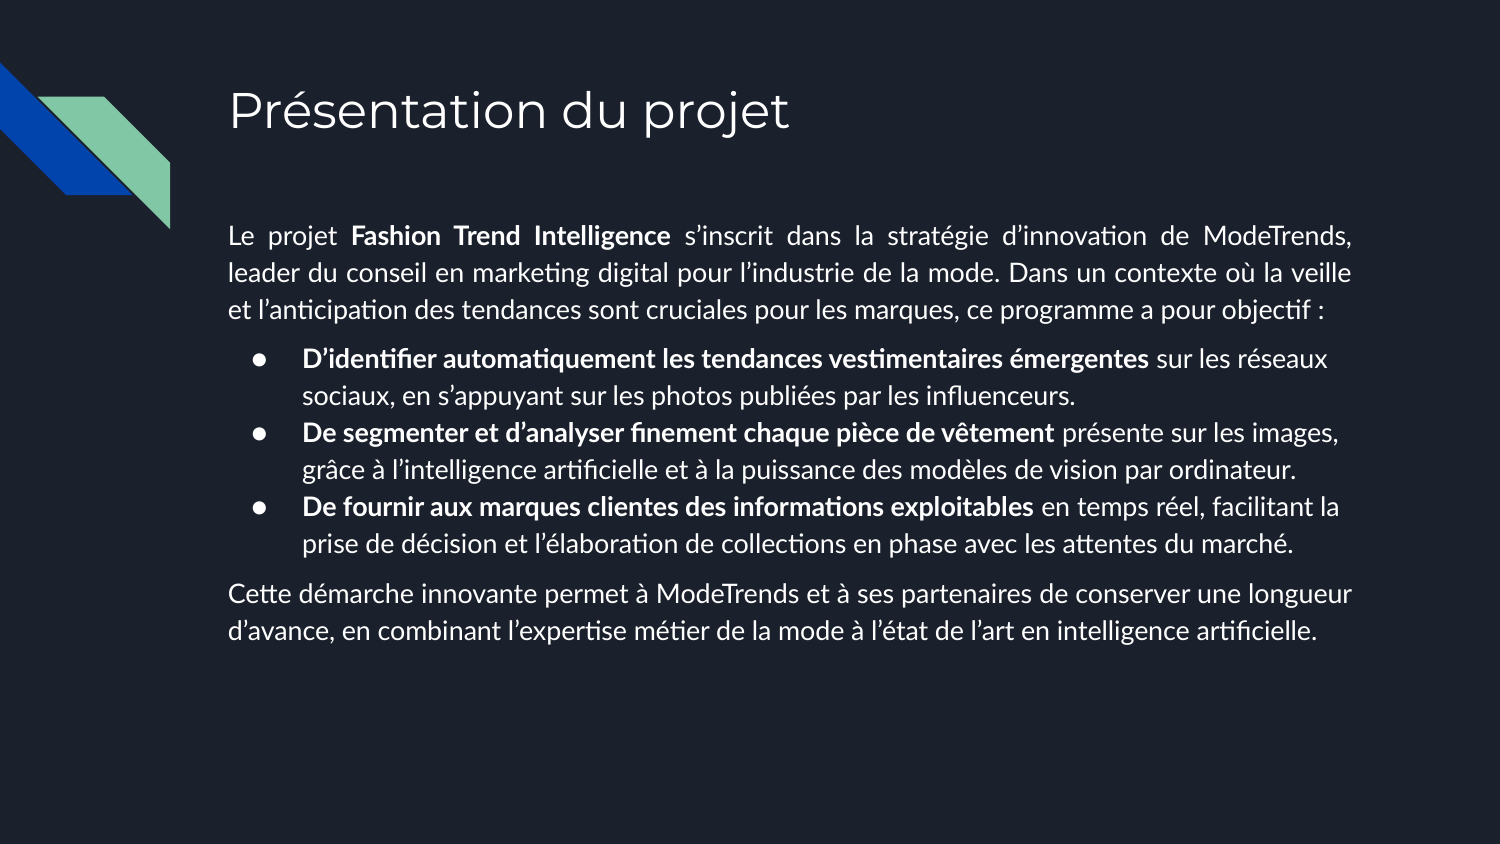

# Présentation du projet
Le projet Fashion Trend Intelligence s’inscrit dans la stratégie d’innovation de ModeTrends, leader du conseil en marketing digital pour l’industrie de la mode. Dans un contexte où la veille et l’anticipation des tendances sont cruciales pour les marques, ce programme a pour objectif :
D’identifier automatiquement les tendances vestimentaires émergentes sur les réseaux sociaux, en s’appuyant sur les photos publiées par les influenceurs.
De segmenter et d’analyser finement chaque pièce de vêtement présente sur les images, grâce à l’intelligence artificielle et à la puissance des modèles de vision par ordinateur.
De fournir aux marques clientes des informations exploitables en temps réel, facilitant la prise de décision et l’élaboration de collections en phase avec les attentes du marché.
Cette démarche innovante permet à ModeTrends et à ses partenaires de conserver une longueur d’avance, en combinant l’expertise métier de la mode à l’état de l’art en intelligence artificielle.